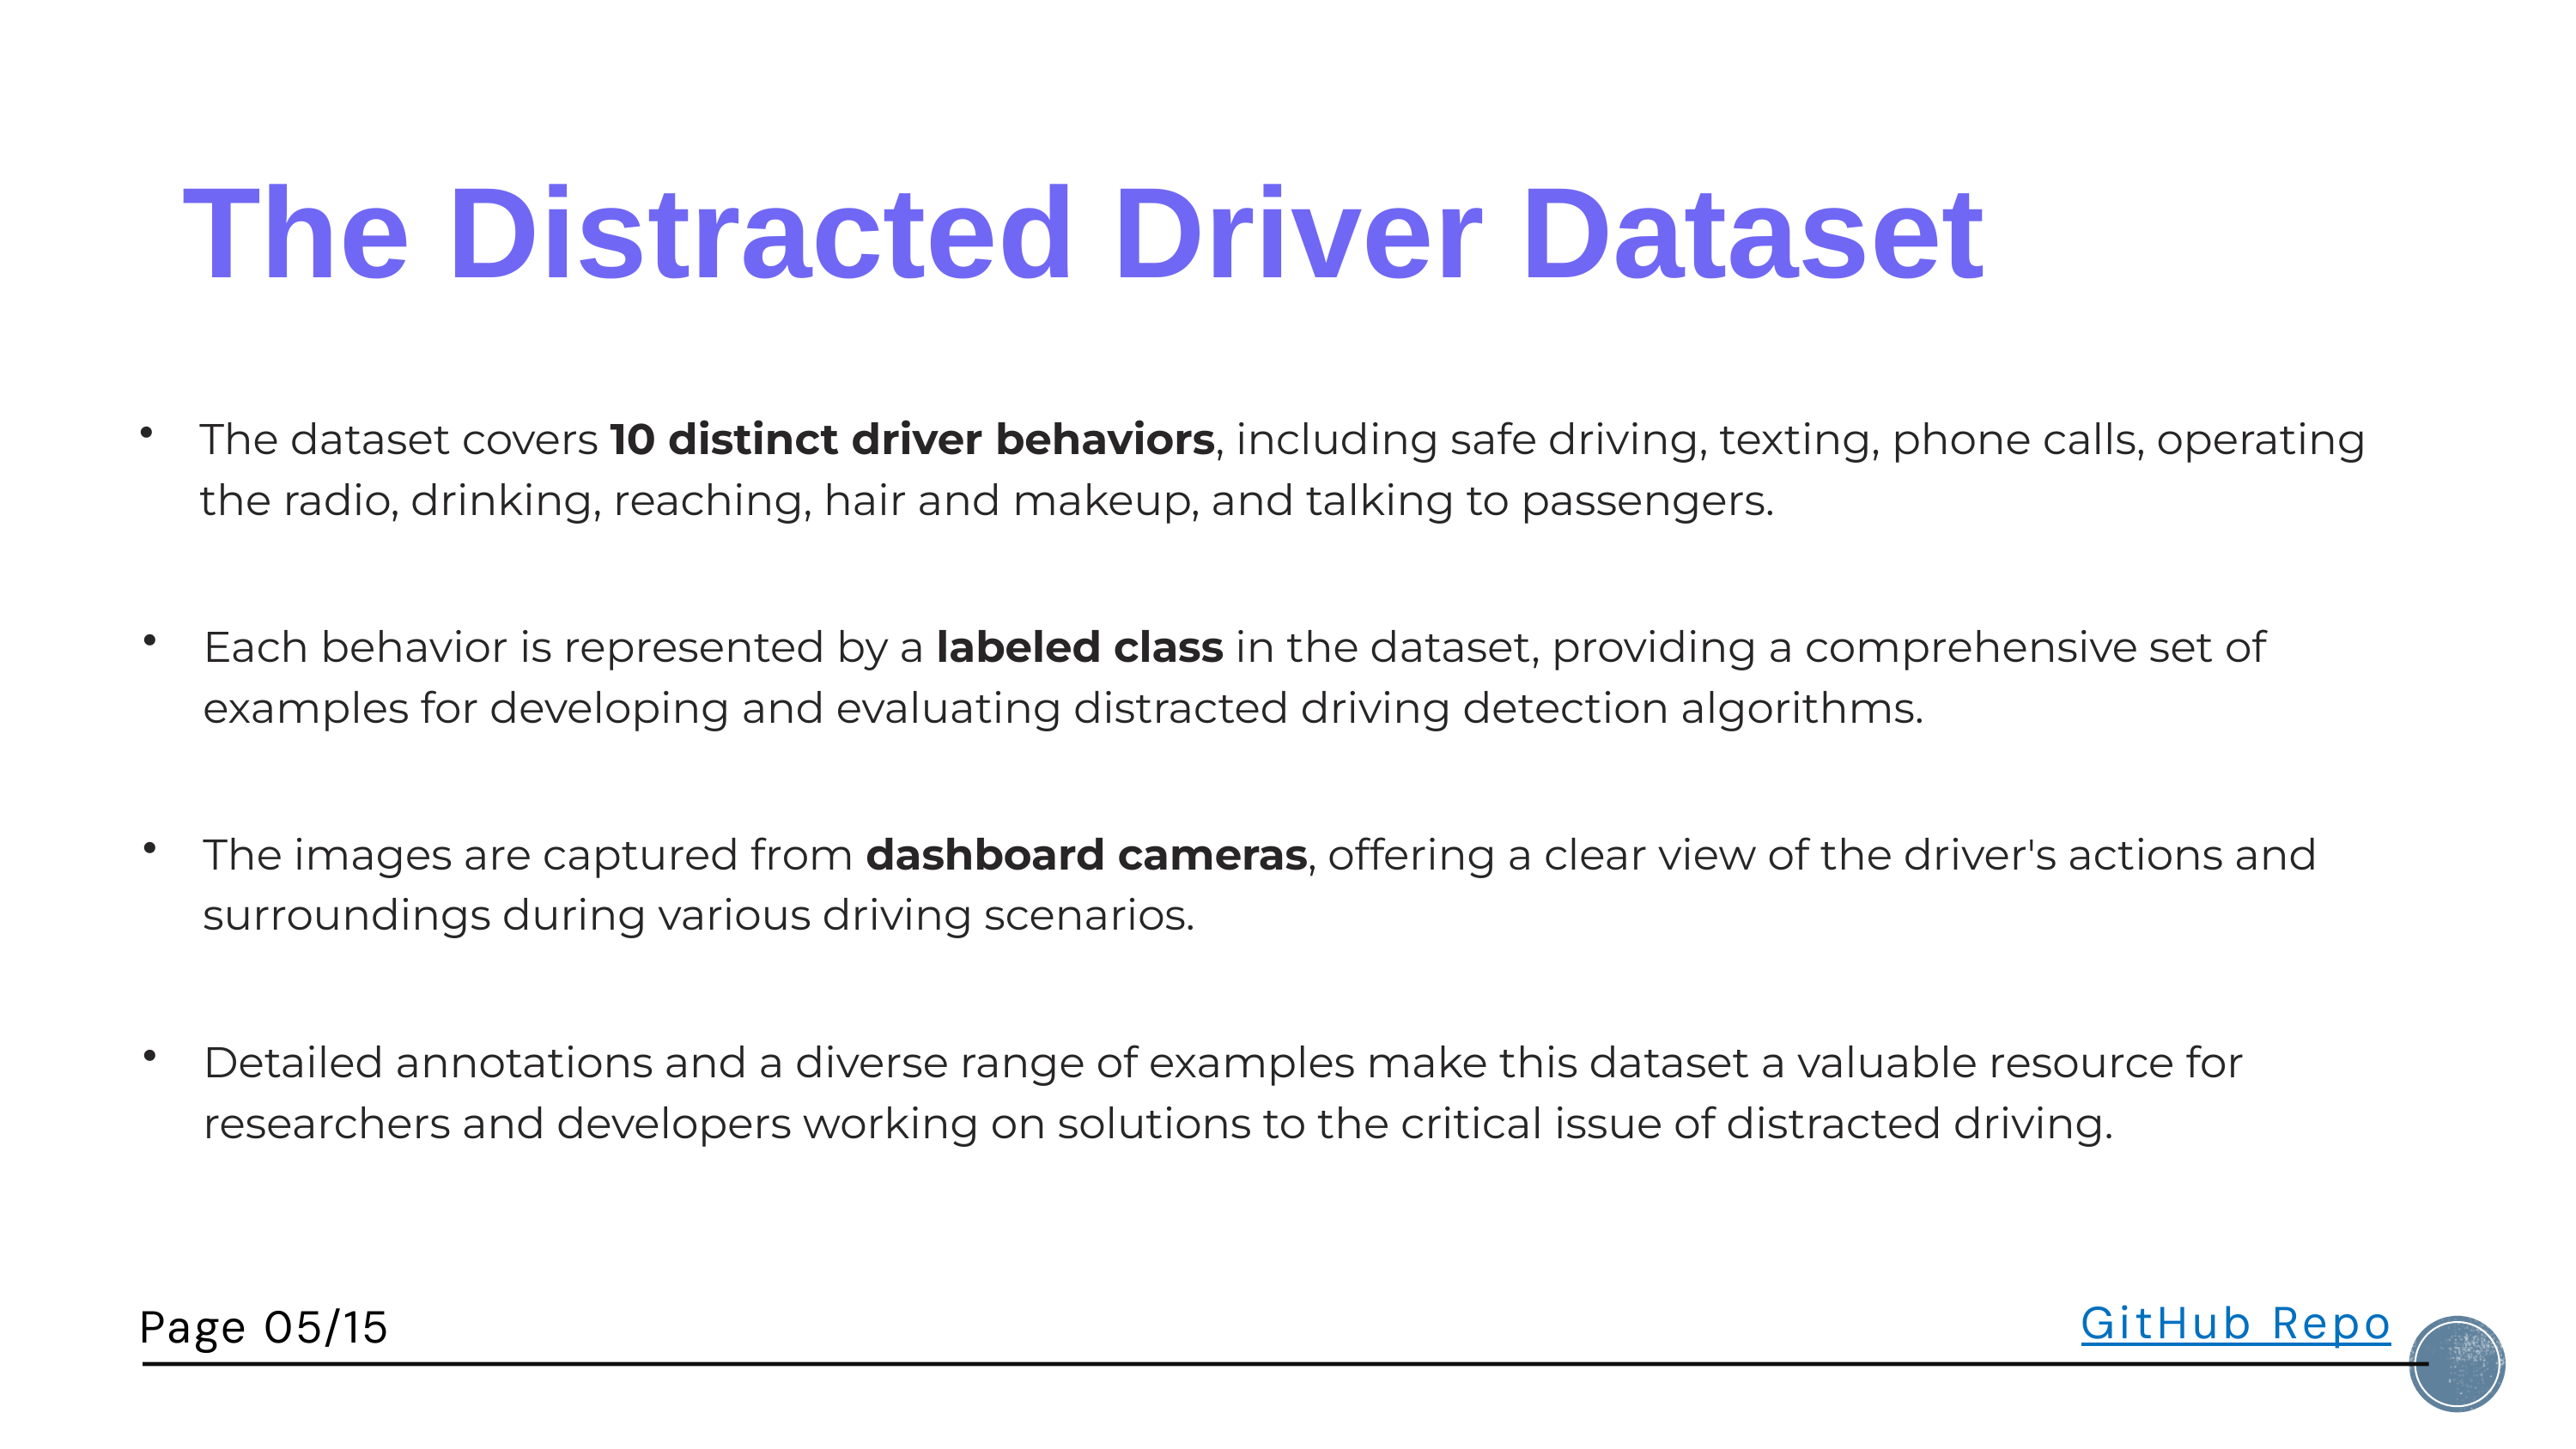

The Distracted Driver Dataset
The dataset covers 10 distinct driver behaviors, including safe driving, texting, phone calls, operating the radio, drinking, reaching, hair and makeup, and talking to passengers.
Each behavior is represented by a labeled class in the dataset, providing a comprehensive set of examples for developing and evaluating distracted driving detection algorithms.
The images are captured from dashboard cameras, offering a clear view of the driver's actions and surroundings during various driving scenarios.
Detailed annotations and a diverse range of examples make this dataset a valuable resource for researchers and developers working on solutions to the critical issue of distracted driving.
GitHub Repo
Page 05/15